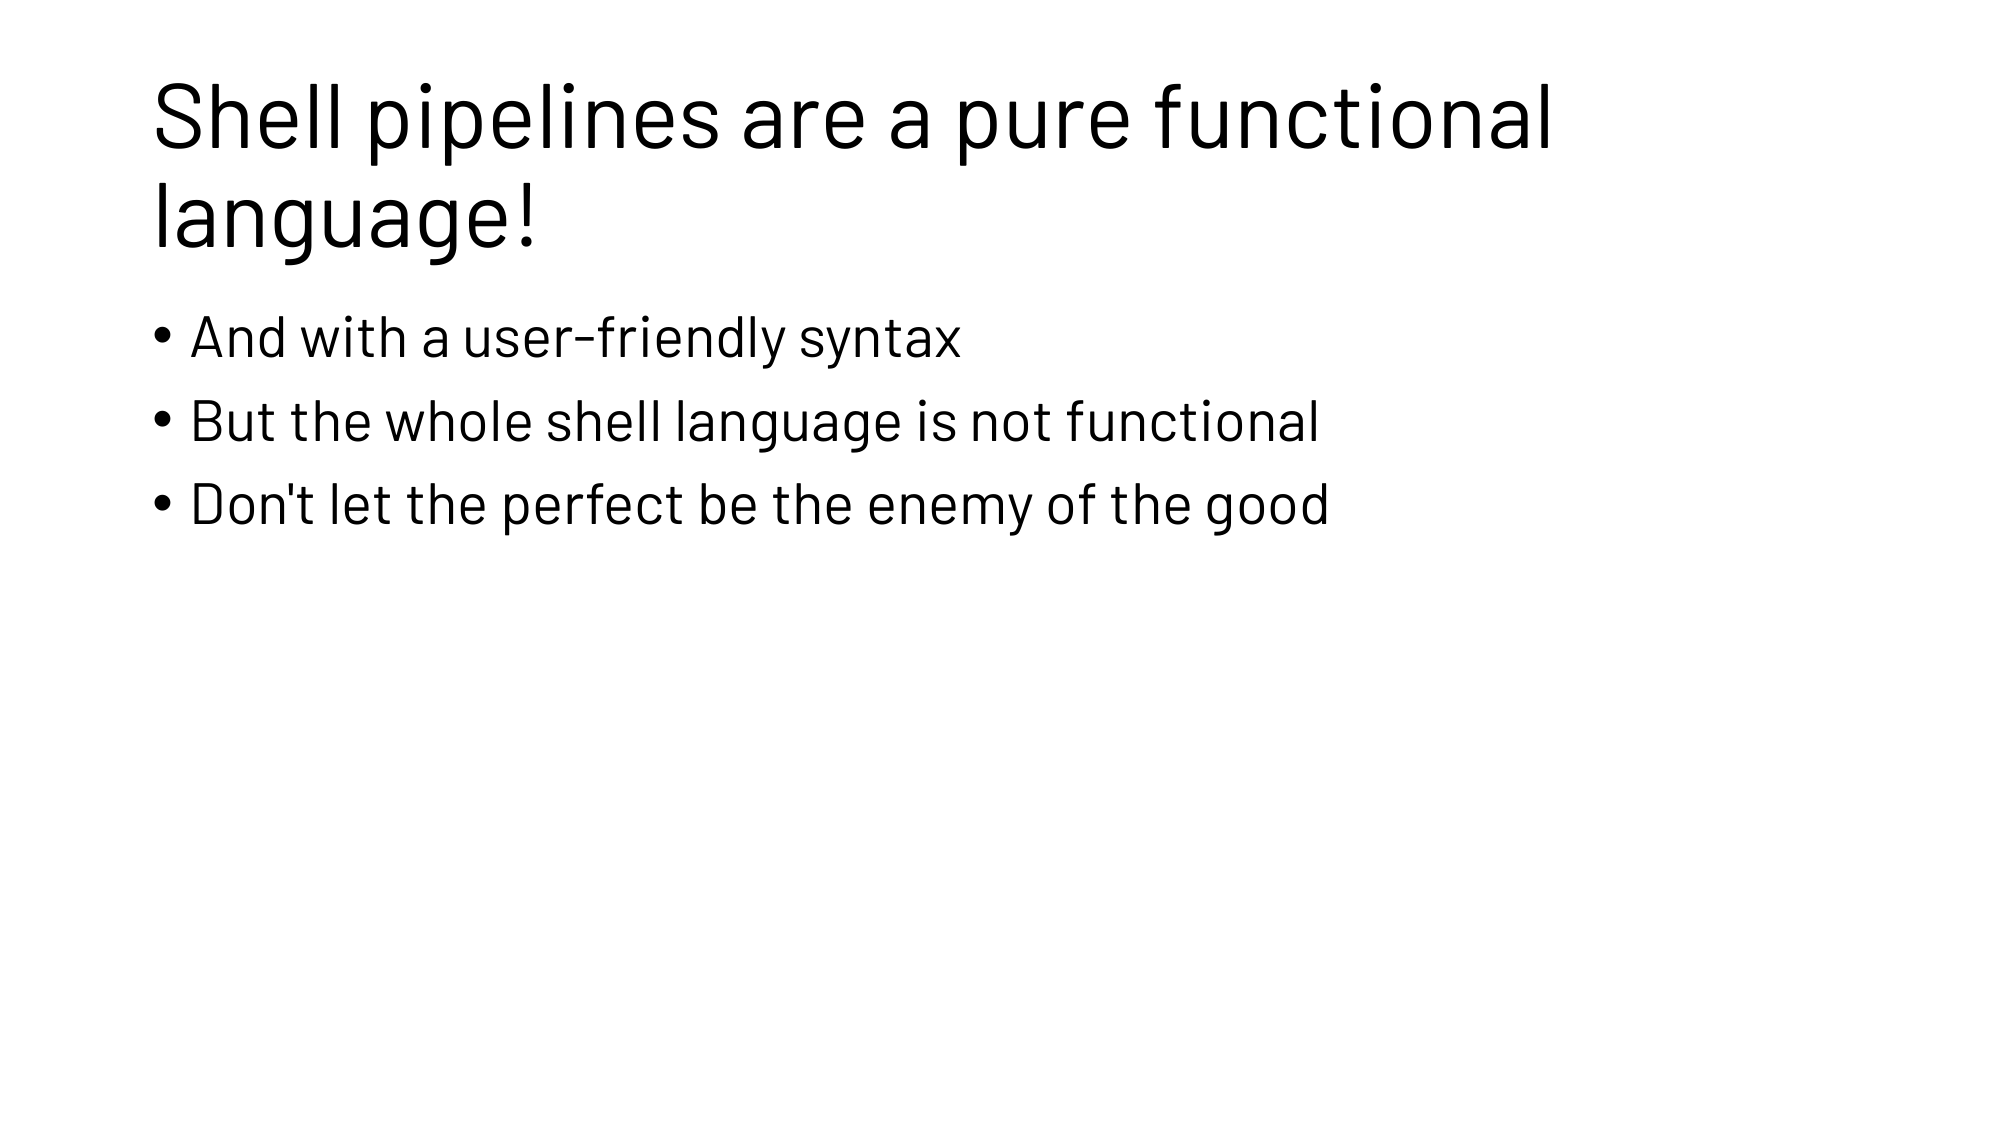

# Shell pipelines are a pure functional language!
And with a user-friendly syntax
But the whole shell language is not functional
Don't let the perfect be the enemy of the good